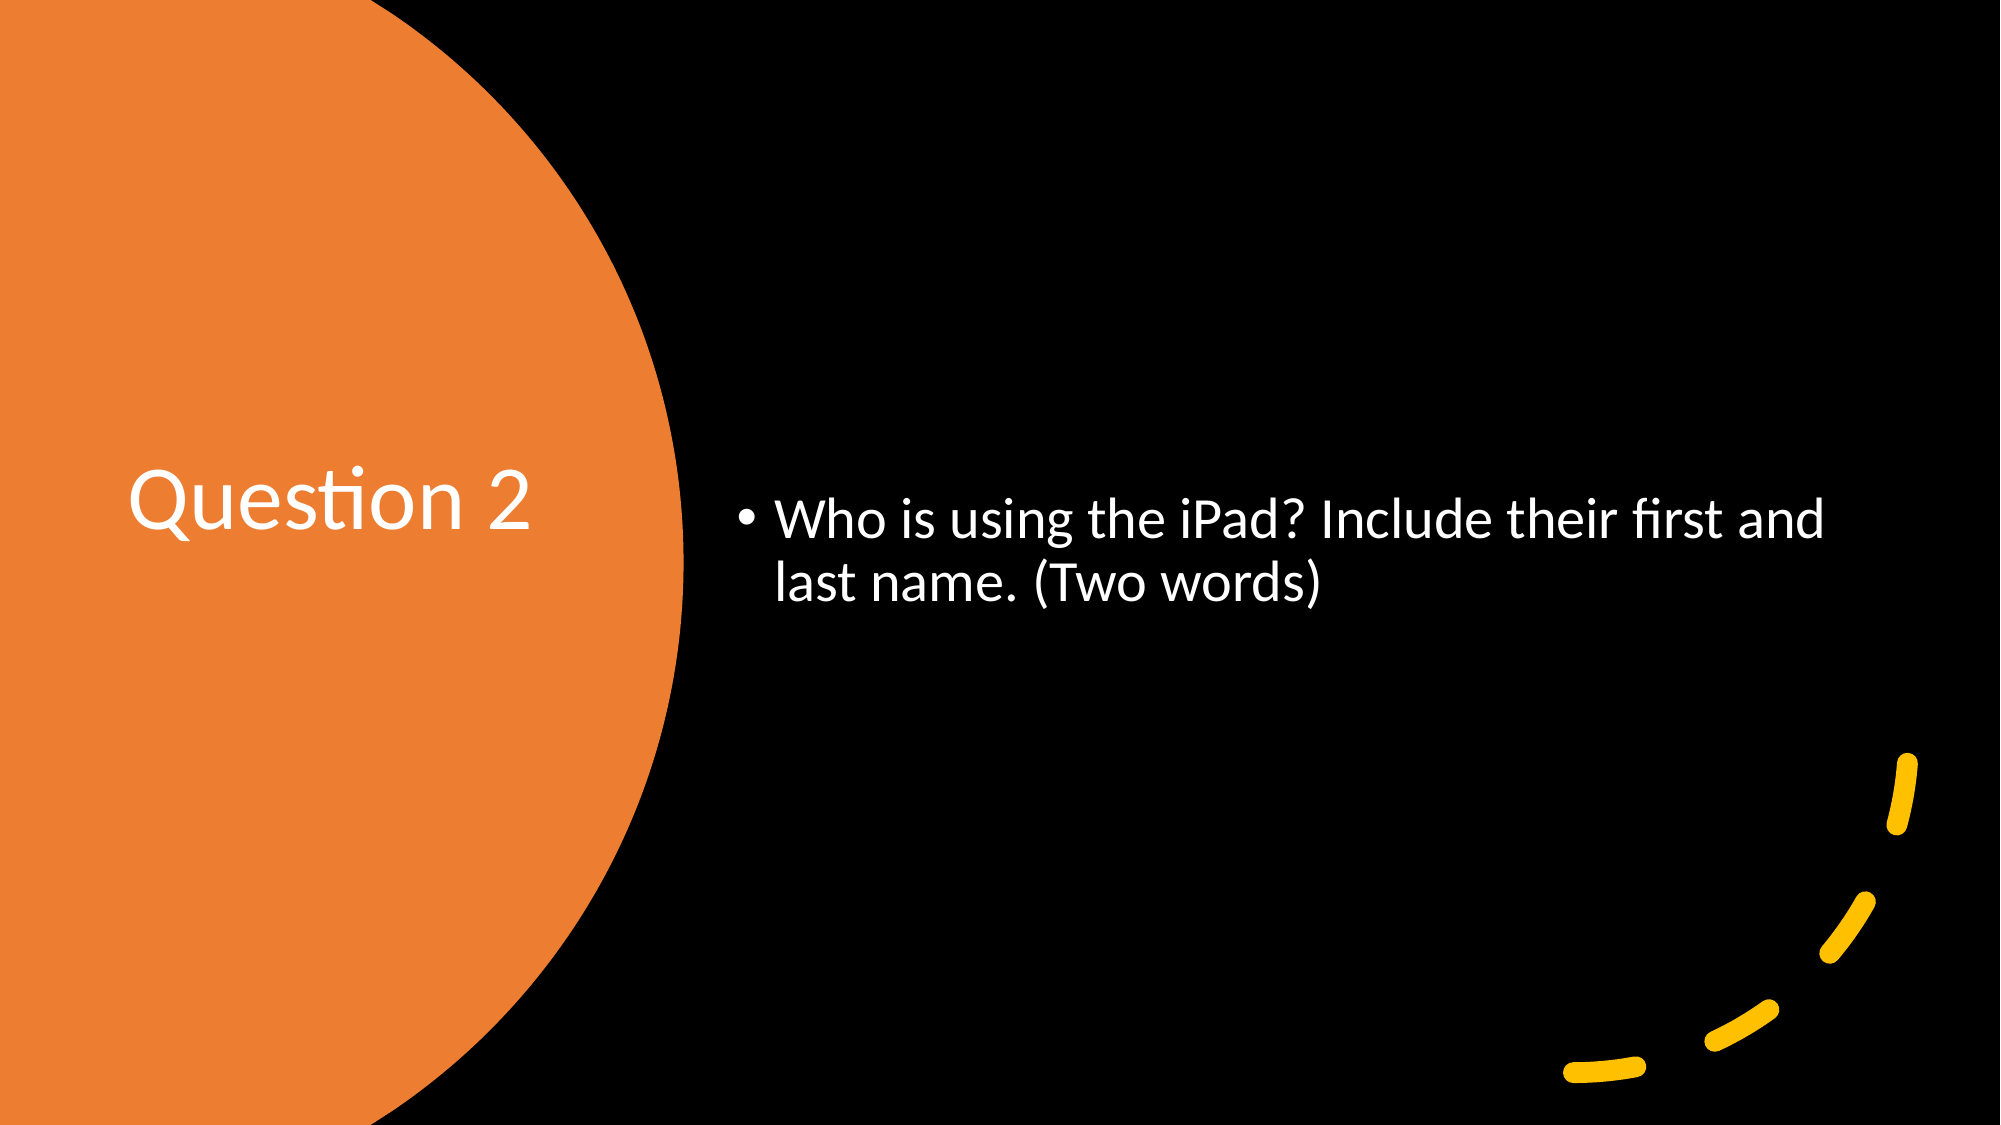

Who is using the iPad? Include their first and last name. (Two words)

# Question 2